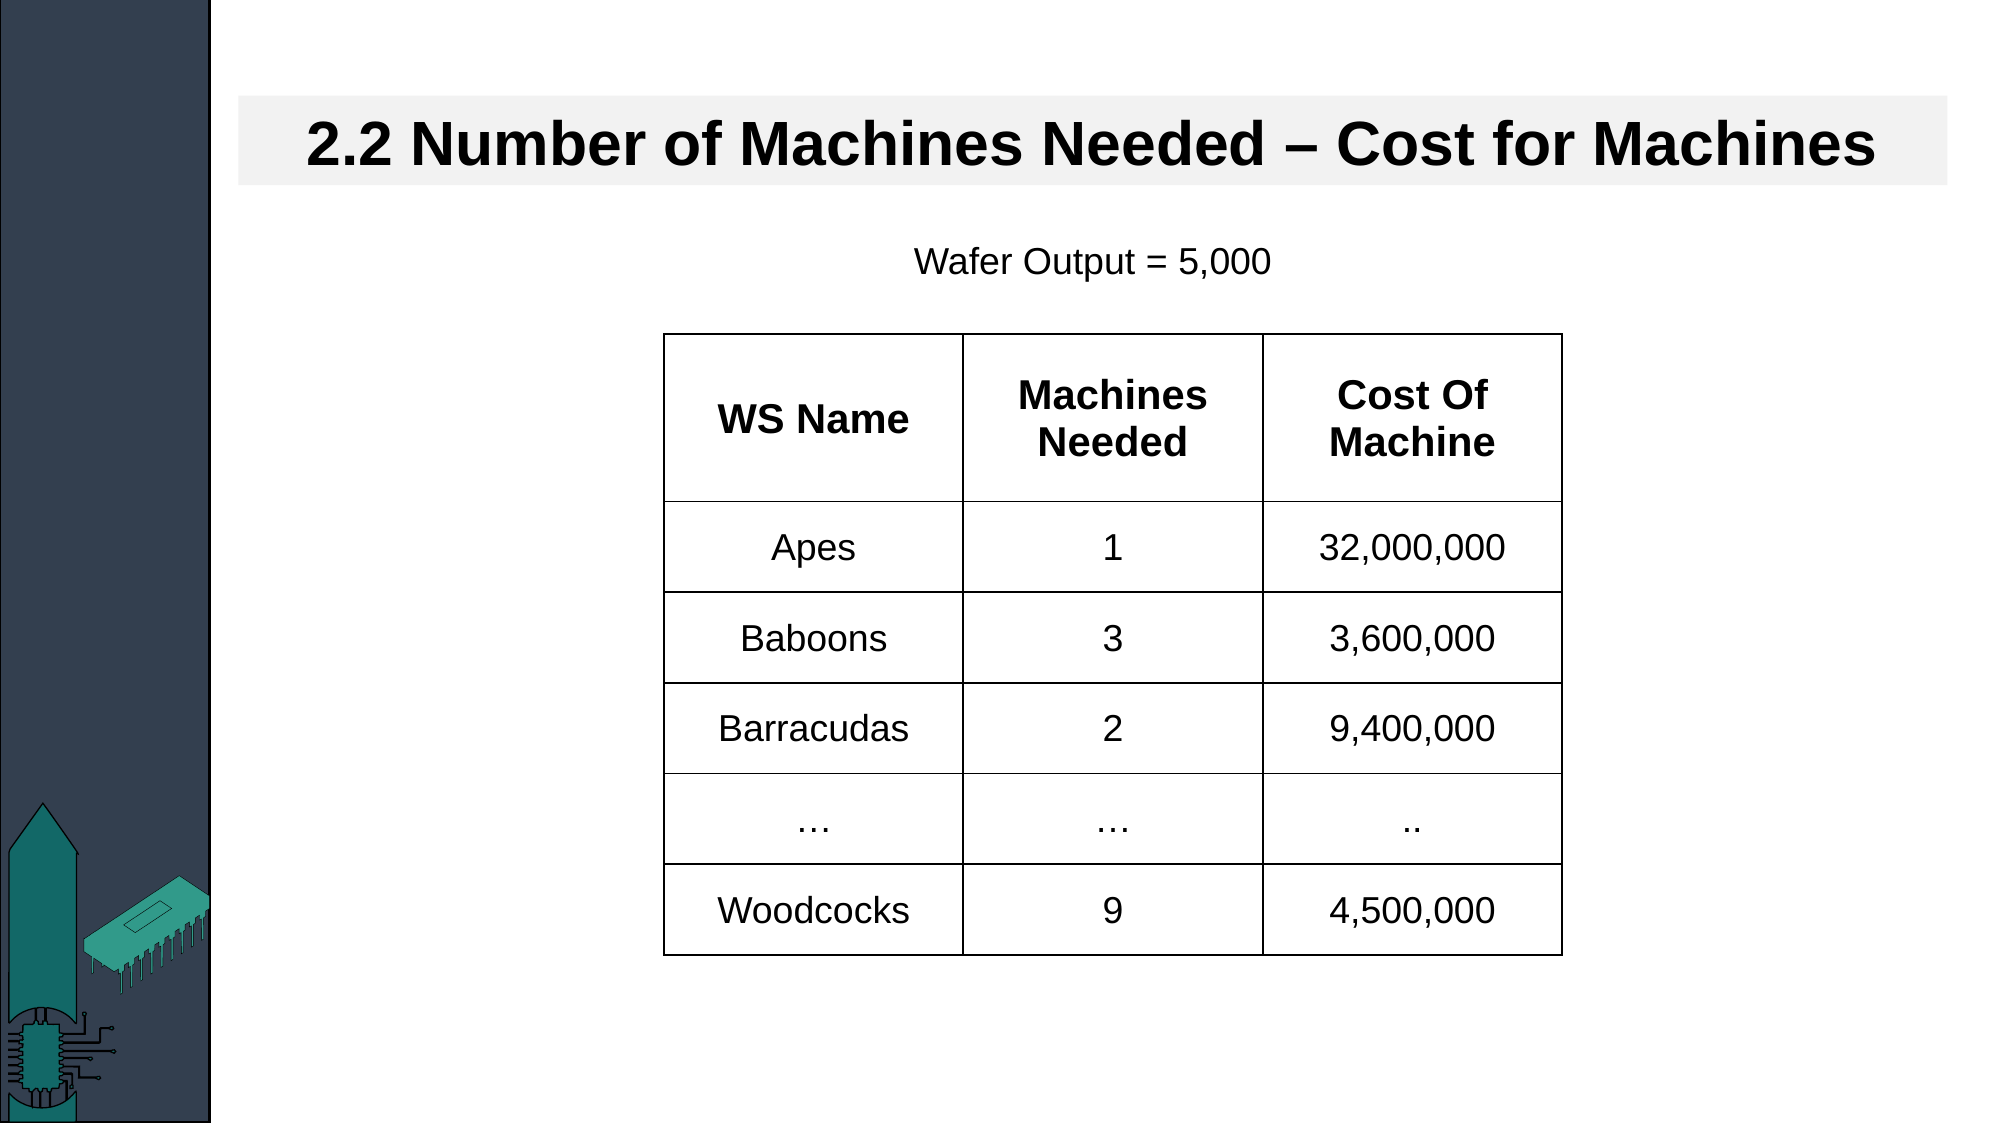

2.2 Number of Machines Needed – Cost for Machines
Wafer Output = 5,000
| WS Name | Machines Needed |
| --- | --- |
| Apes | 1 |
| Baboons | 3 |
| Barracudas | 2 |
| … | … |
| Woodcocks | 9 |
| Cost Of Machine |
| --- |
| 32,000,000 |
| 3,600,000 |
| 9,400,000 |
| .. |
| 4,500,000 |